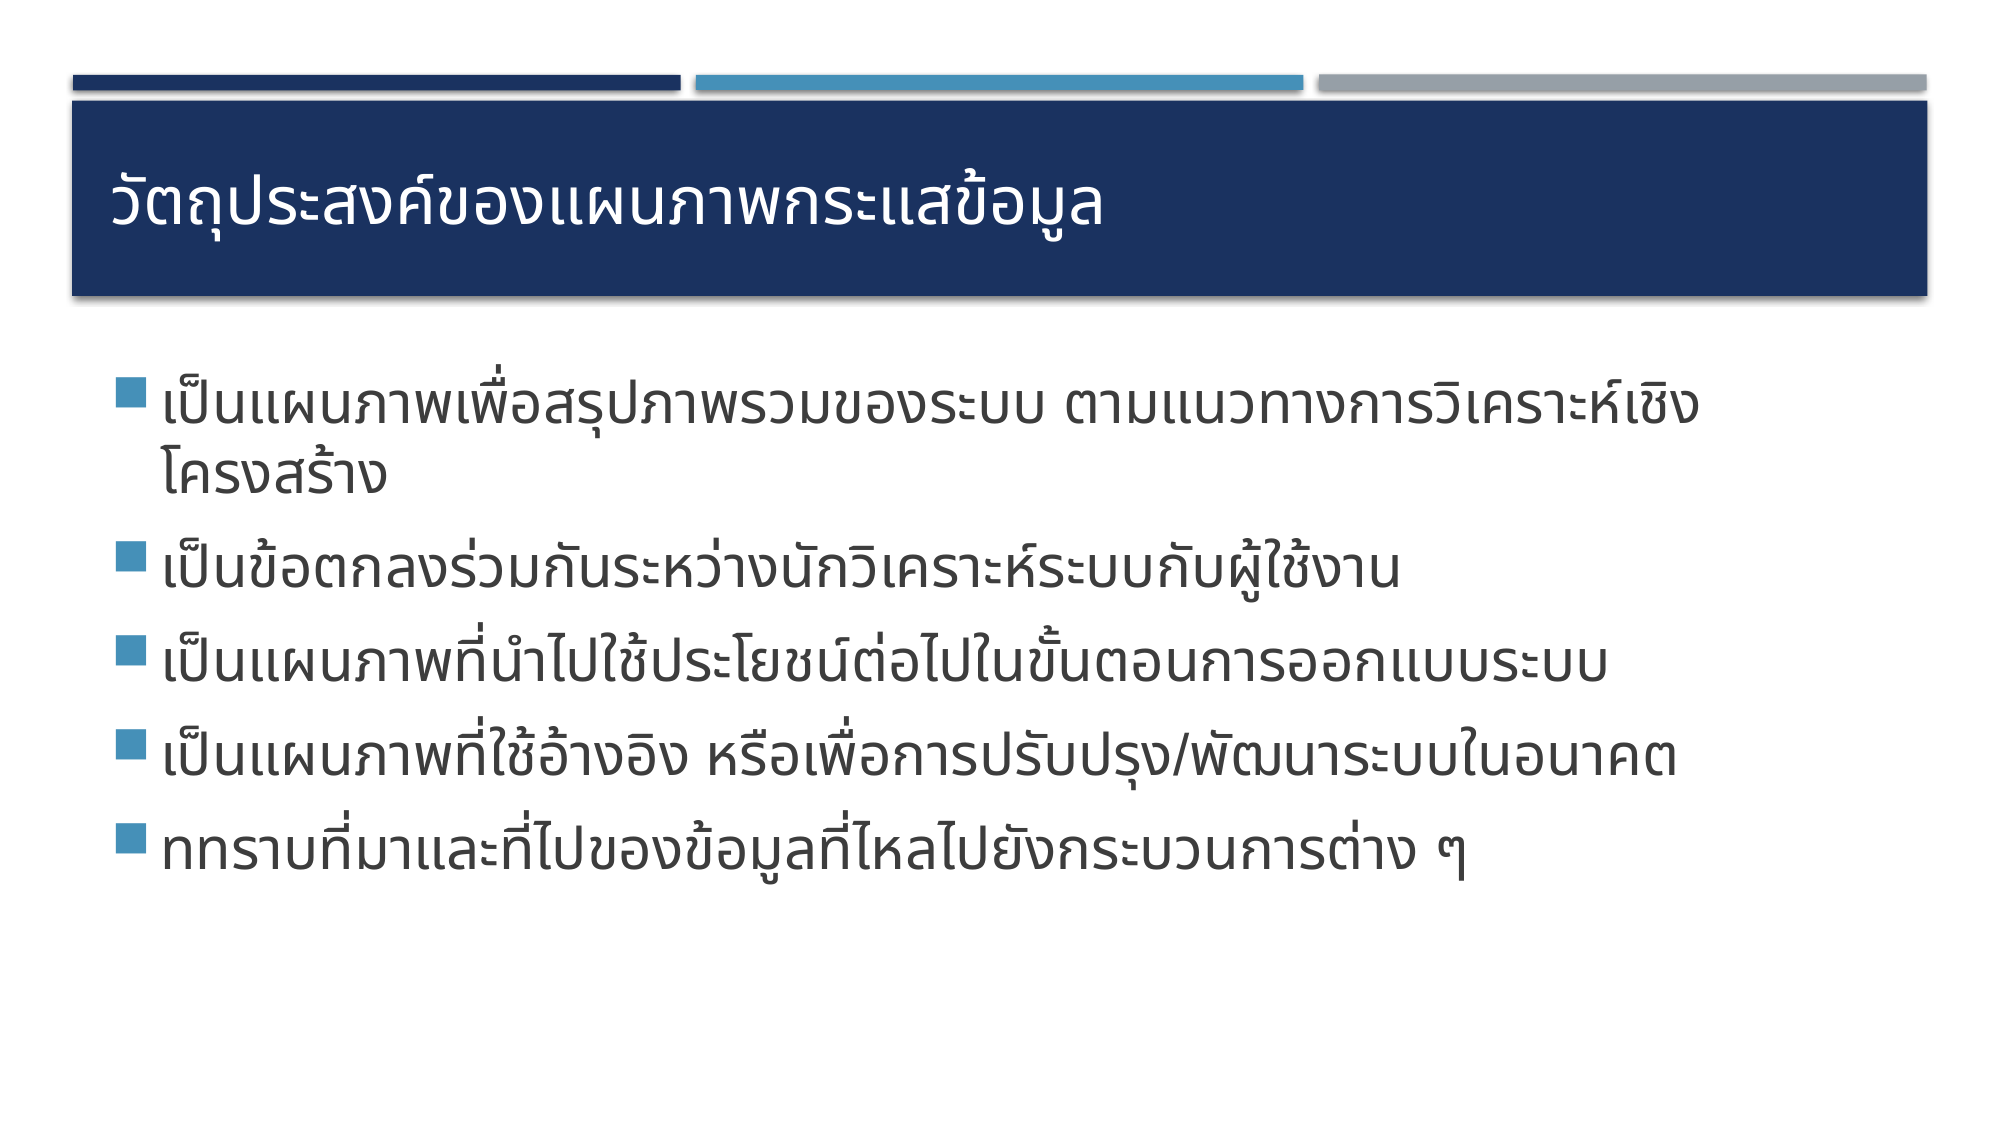

# วัตถุประสงค์ของแผนภาพกระแสข้อมูล
เป็นแผนภาพเพื่อสรุปภาพรวมของระบบ ตามแนวทางการวิเคราะห์เชิงโครงสร้าง
เป็นข้อตกลงร่วมกันระหว่างนักวิเคราะห์ระบบกับผู้ใช้งาน
เป็นแผนภาพที่นำไปใช้ประโยชน์ต่อไปในขั้นตอนการออกแบบระบบ
เป็นแผนภาพที่ใช้อ้างอิง หรือเพื่อการปรับปรุง/พัฒนาระบบในอนาคต
ททราบที่มาและที่ไปของข้อมูลที่ไหลไปยังกระบวนการต่าง ๆ